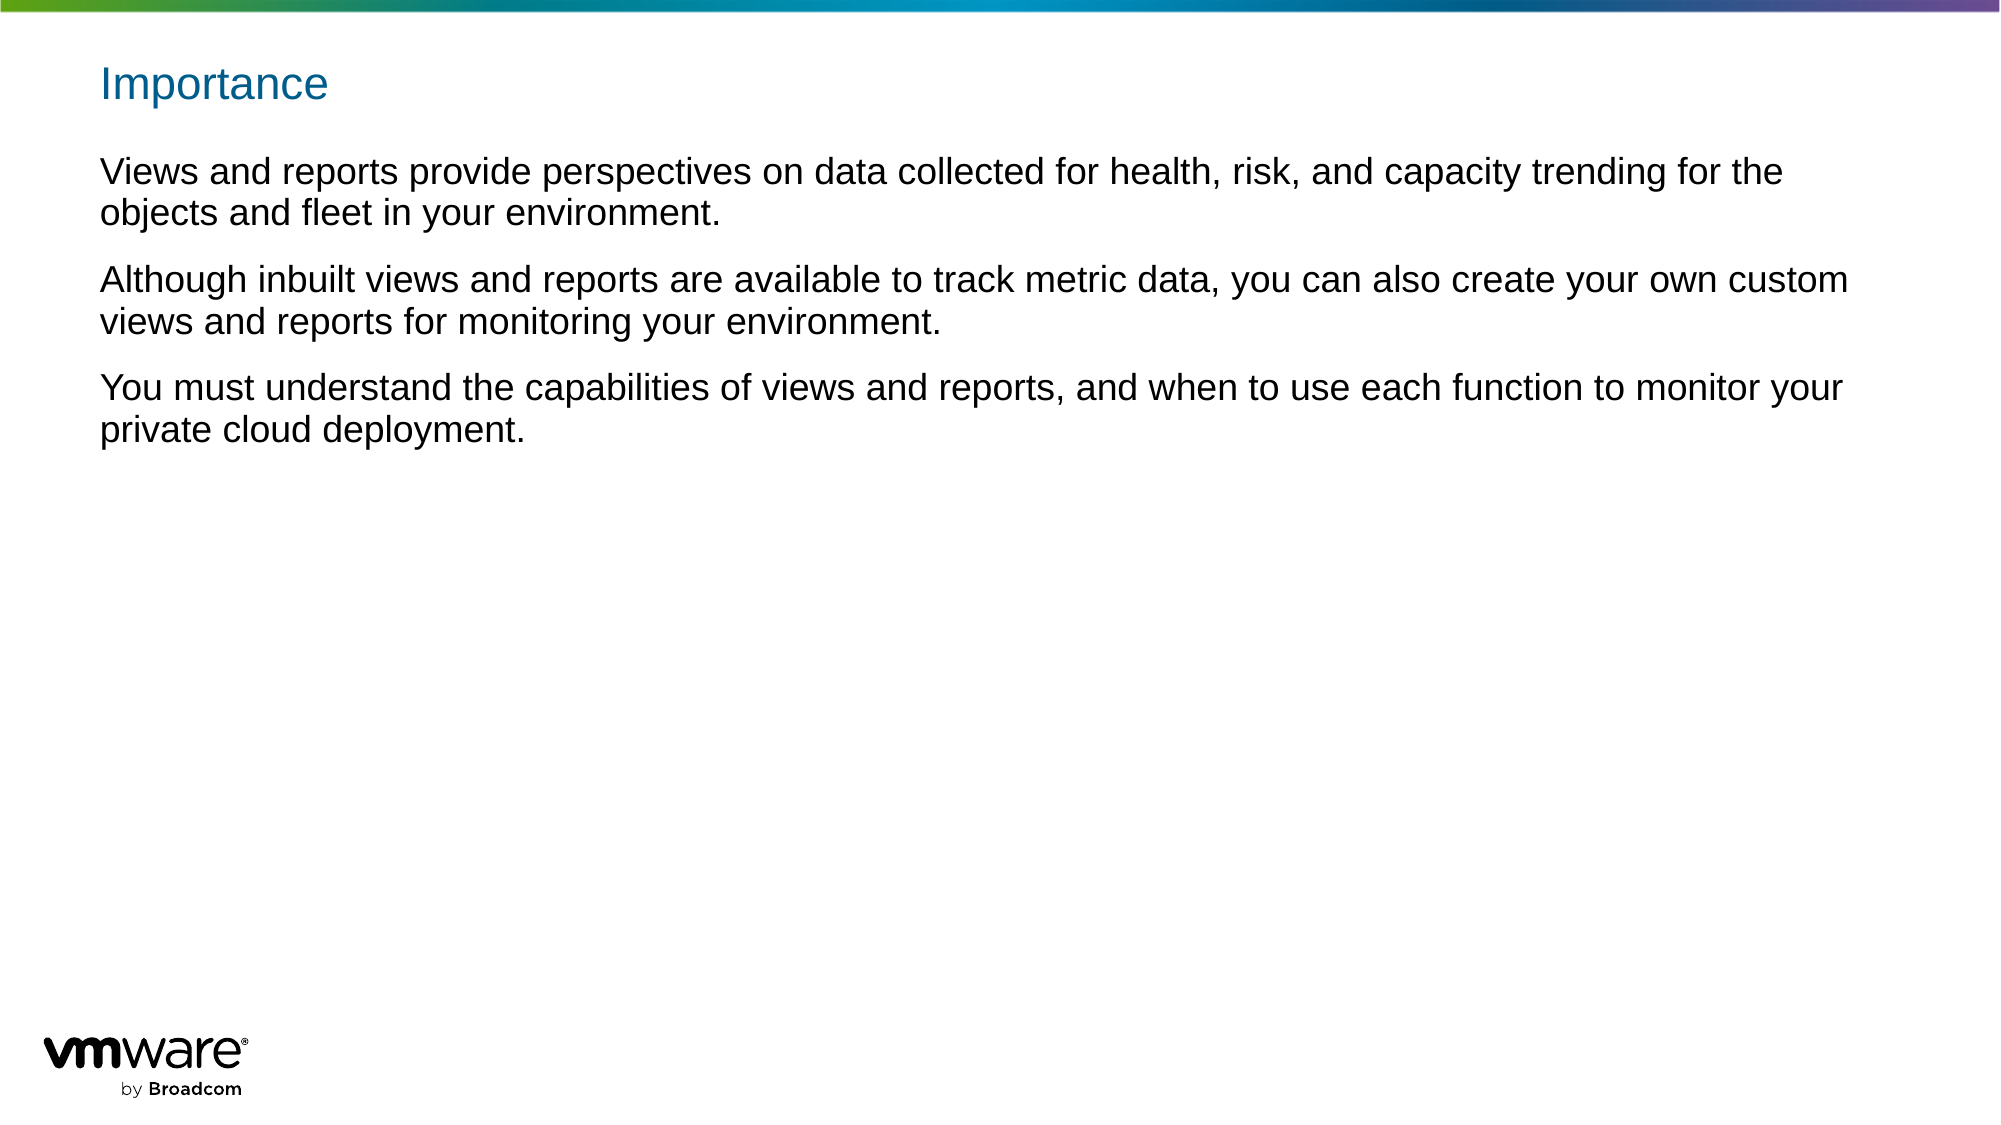

# Importance
Views and reports provide perspectives on data collected for health, risk, and capacity trending for the objects and fleet in your environment.
Although inbuilt views and reports are available to track metric data, you can also create your own custom views and reports for monitoring your environment.
You must understand the capabilities of views and reports, and when to use each function to monitor your private cloud deployment.